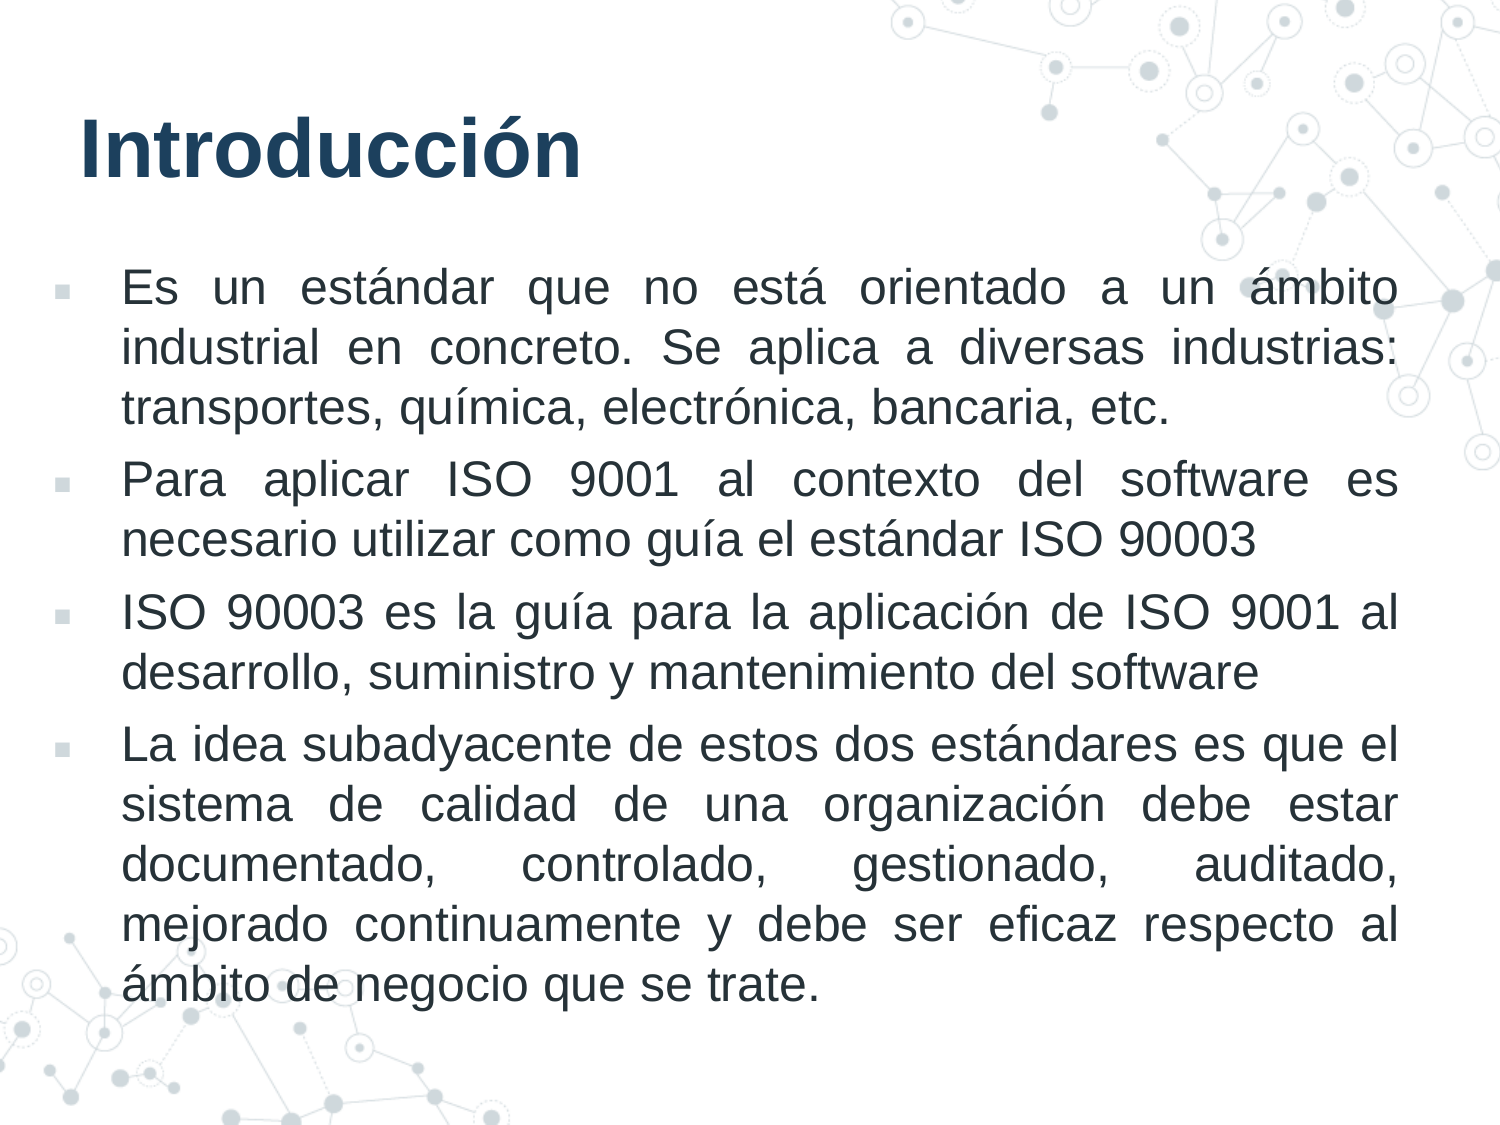

# Introducción
Es un estándar que no está orientado a un ámbito industrial en concreto. Se aplica a diversas industrias: transportes, química, electrónica, bancaria, etc.
Para aplicar ISO 9001 al contexto del software es necesario utilizar como guía el estándar ISO 90003
ISO 90003 es la guía para la aplicación de ISO 9001 al desarrollo, suministro y mantenimiento del software
La idea subadyacente de estos dos estándares es que el sistema de calidad de una organización debe estar documentado, controlado, gestionado, auditado, mejorado continuamente y debe ser eficaz respecto al ámbito de negocio que se trate.